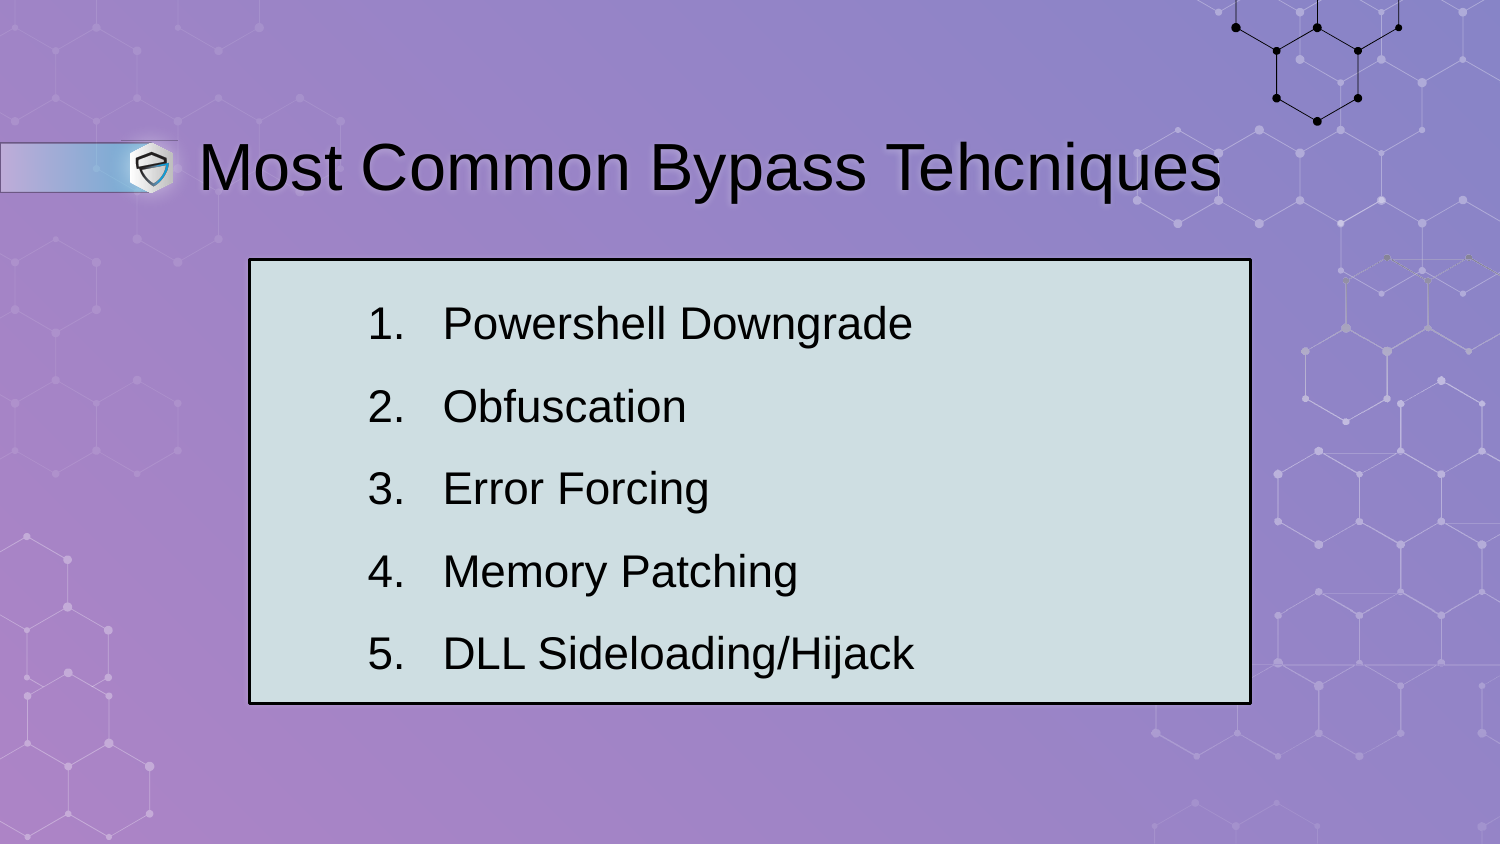

# Most Common Bypass Tehcniques

Powershell Downgrade
Obfuscation
Error Forcing
Memory Patching
DLL Sideloading/Hijack